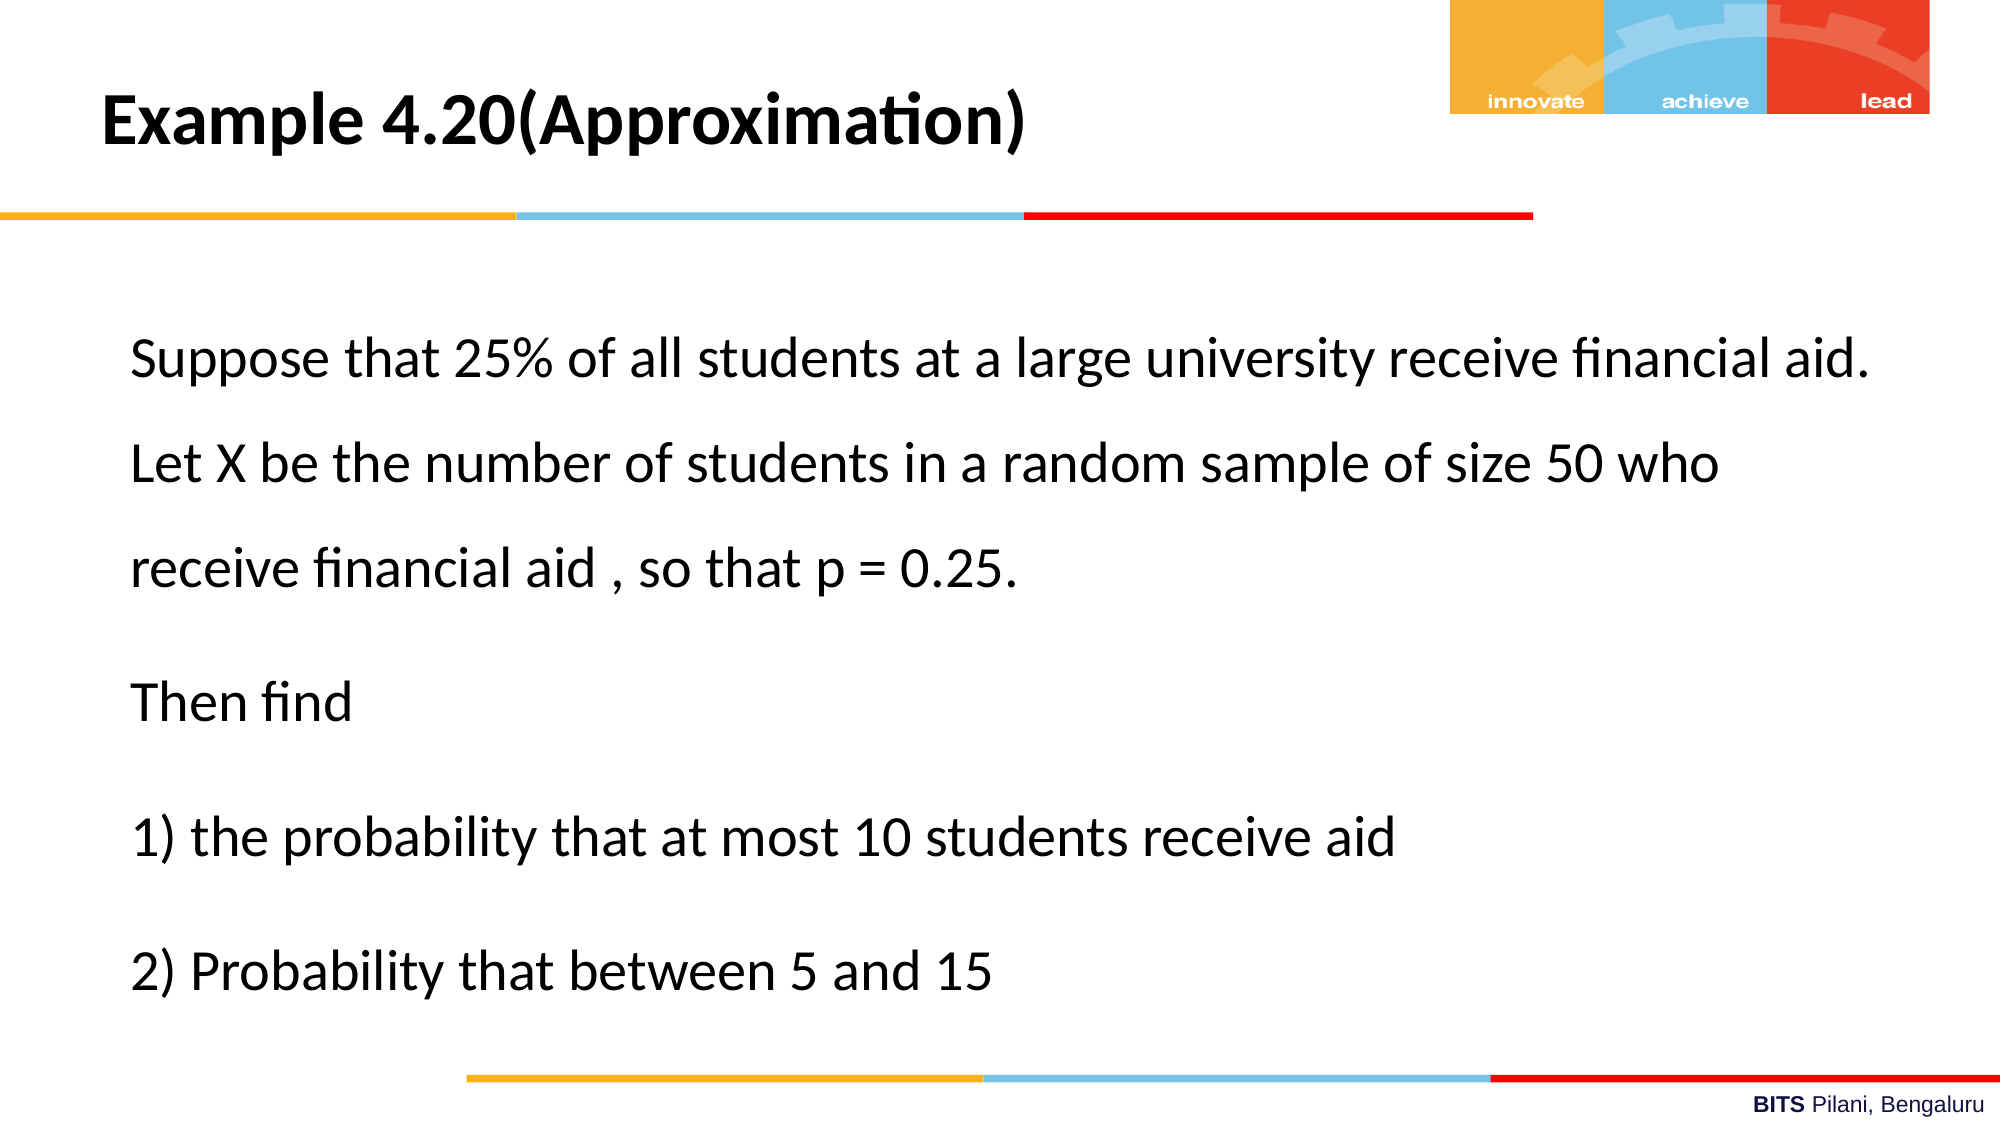

# Example 4.20(Approximation)
Suppose that 25% of all students at a large university receive financial aid. Let X be the number of students in a random sample of size 50 who receive financial aid , so that p = 0.25.
Then find
1) the probability that at most 10 students receive aid
2) Probability that between 5 and 15